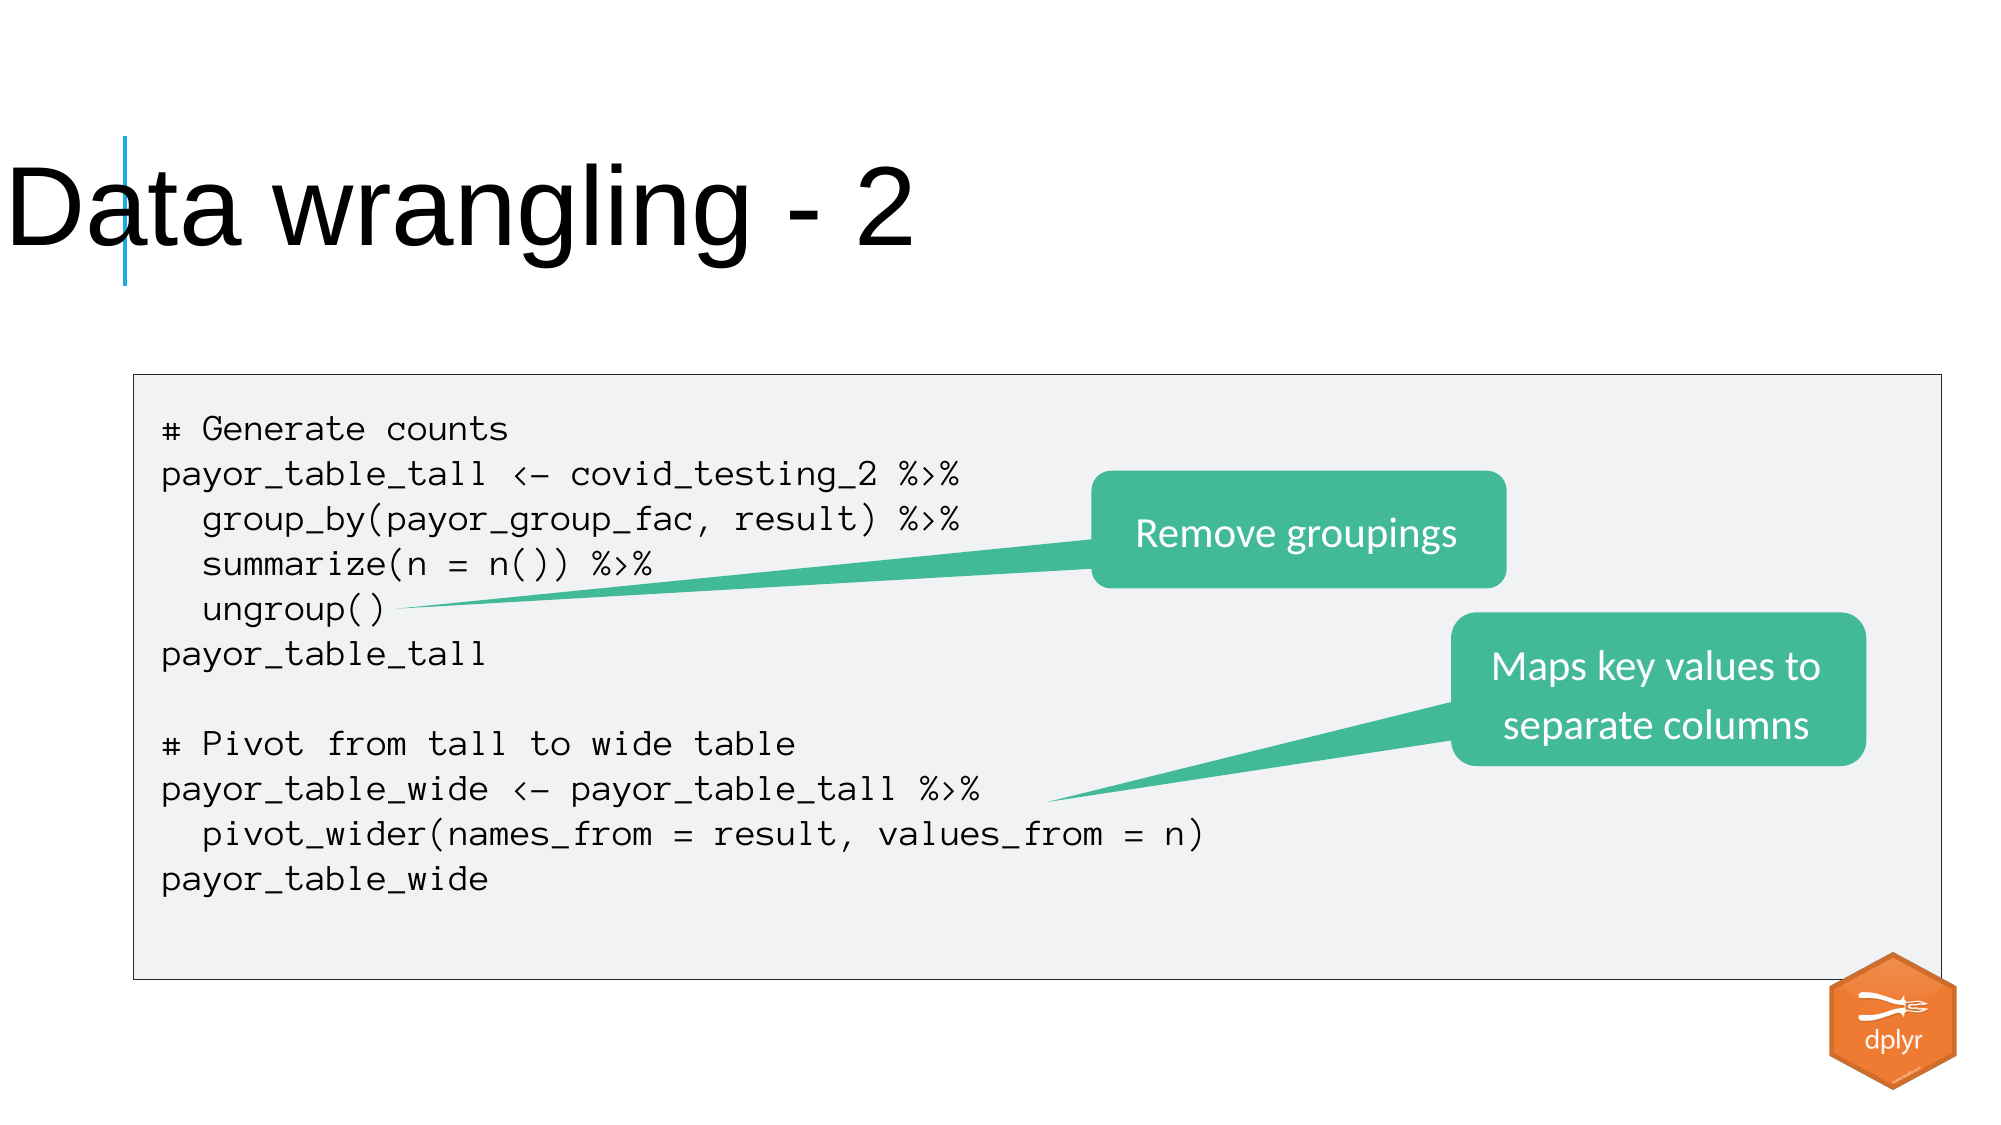

Data wrangling - 2

# Generate counts
payor_table_tall <- covid_testing_2 %>%
  group_by(payor_group_fac, result) %>%
  summarize(n = n()) %>%
  ungroup()
payor_table_tall

# Pivot from tall to wide table
payor_table_wide <- payor_table_tall %>%
  pivot_wider(names_from = result, values_from = n)
payor_table_wide

Remove groupings

Maps key values to separate columns

Maps key values  to separate columns